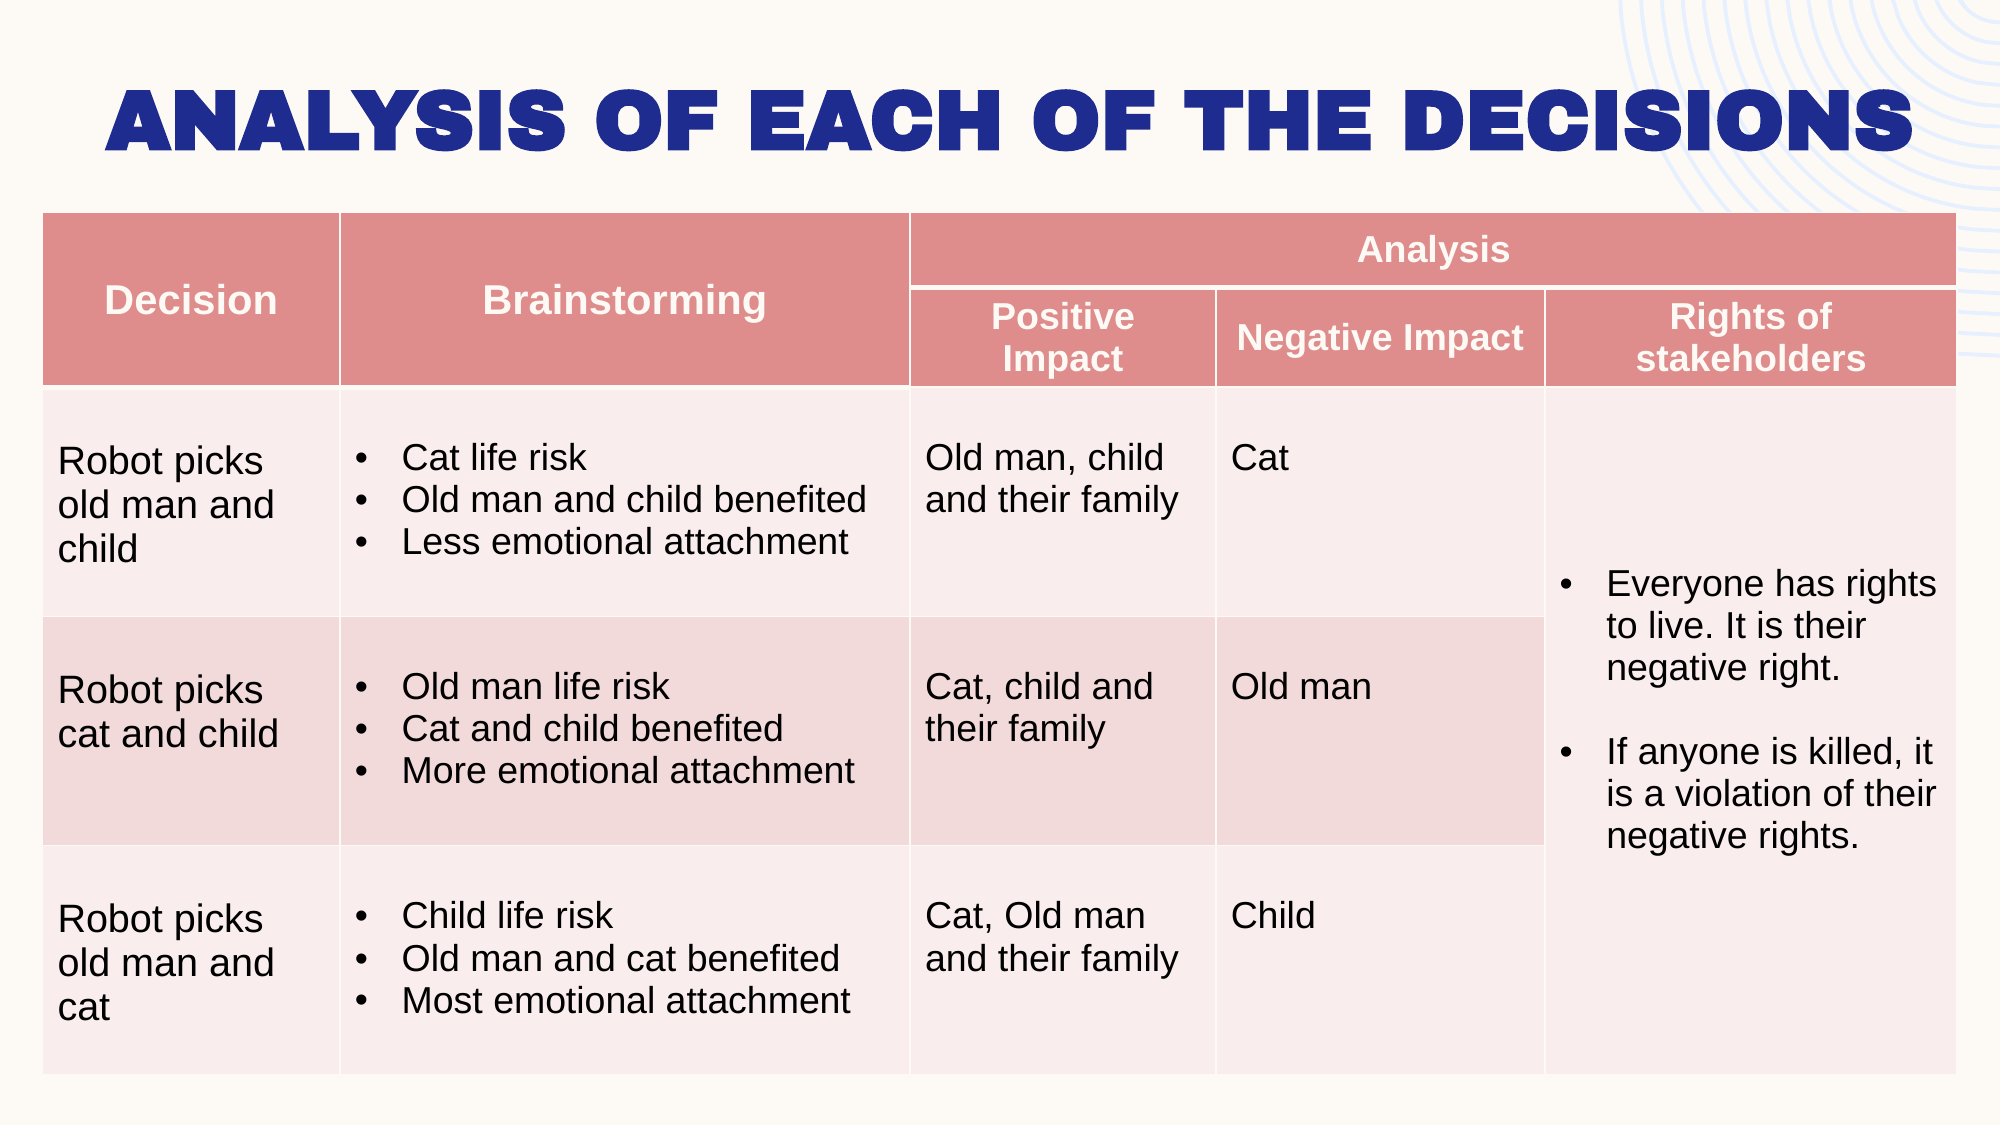

# ANALYSIS OF EACH OF THE DECISIONS
4
| Decision | Brainstorming | Analysis |  |  |
| --- | --- | --- | --- | --- |
|  |  | Positive Impact | Negative Impact | Rights of stakeholders |
| Robot picks old man and child | Cat life risk Old man and child benefited Less emotional attachment | Old man, child and their family | Cat | Everyone has rights to live. It is their negative right. If anyone is killed, it is a violation of their negative rights. |
| Robot picks cat and child | Old man life risk Cat and child benefited More emotional attachment | Cat, child and their family | Old man |  |
| Robot picks old man and cat | Child life risk Old man and cat benefited Most emotional attachment | Cat, Old man and their family | Child |  |